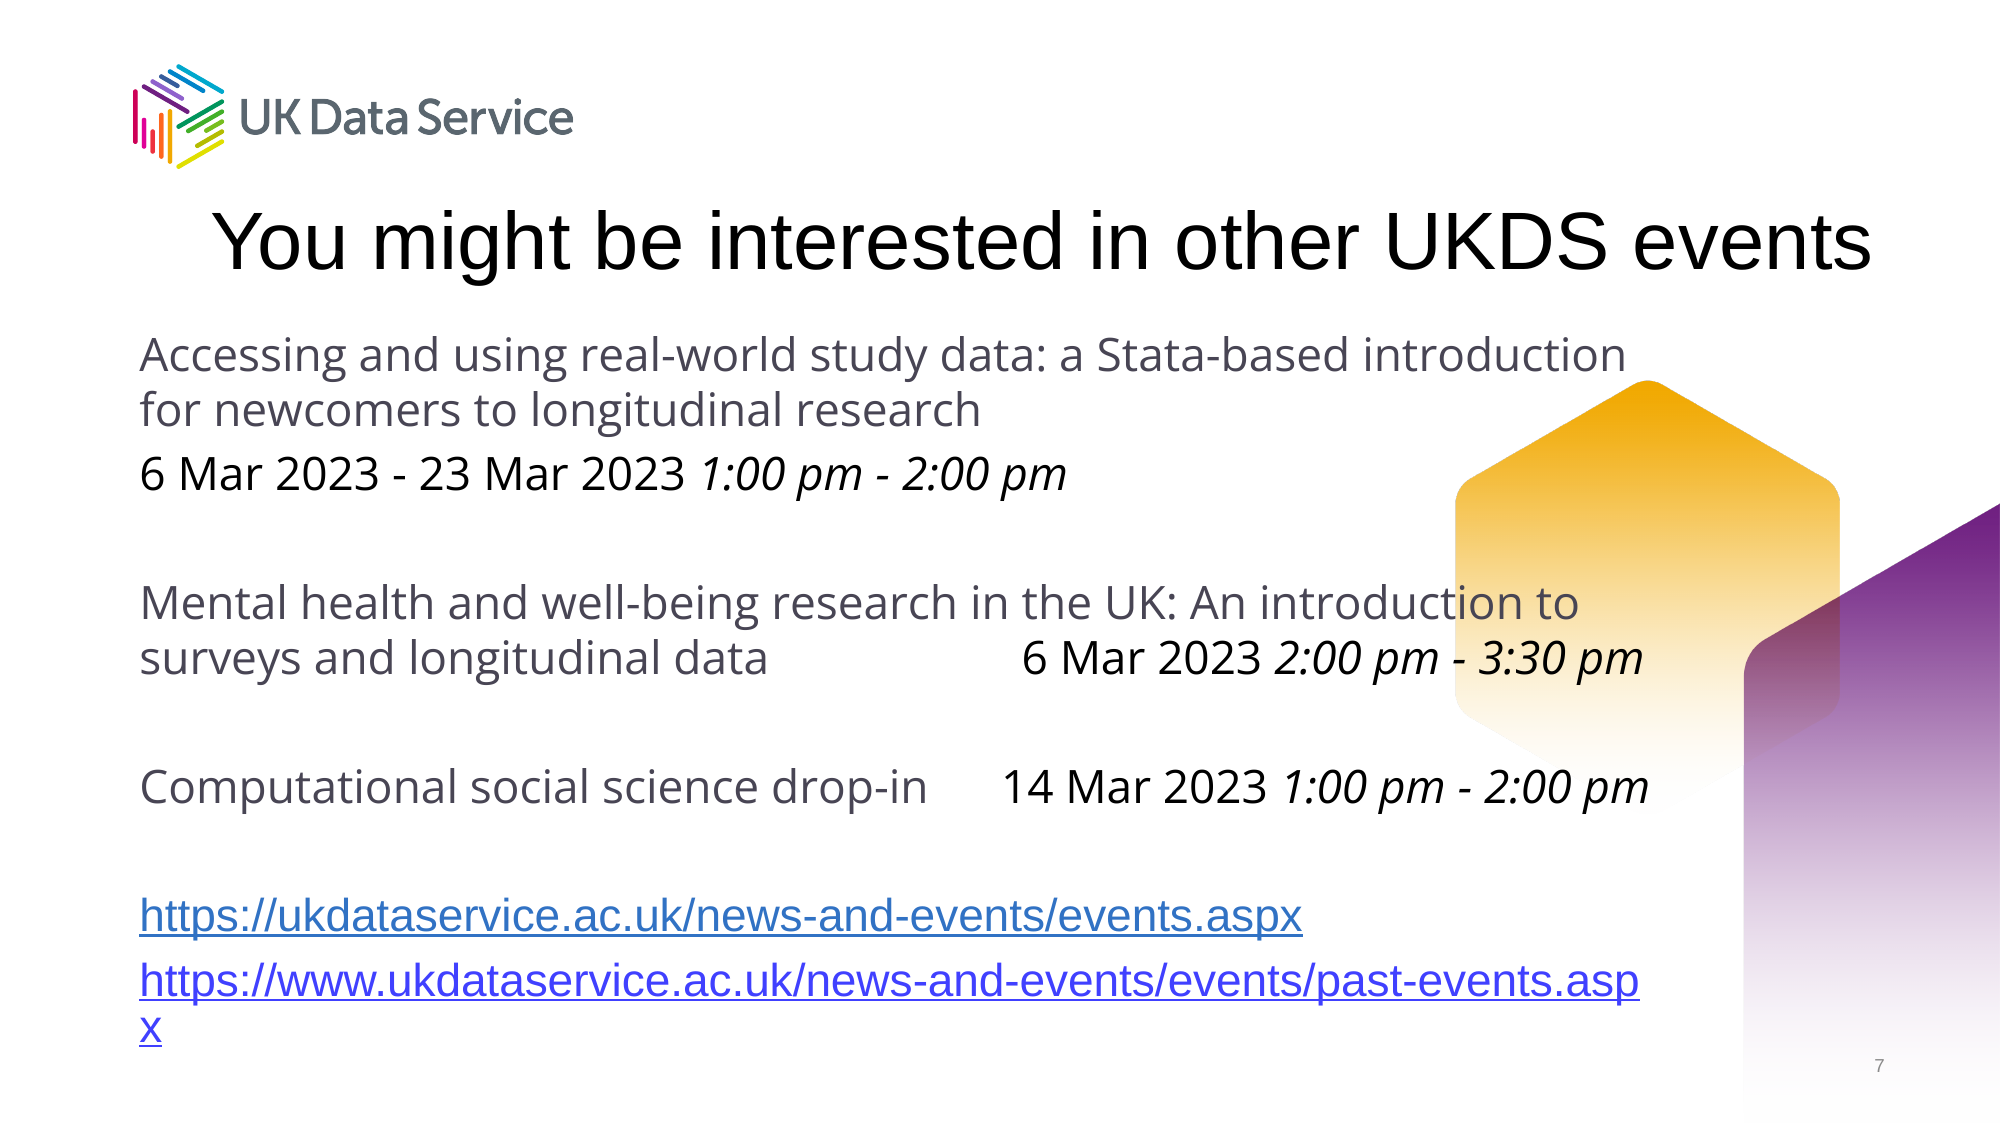

# You might be interested in other UKDS events
Accessing and using real-world study data: a Stata-based introduction for newcomers to longitudinal research
6 Mar 2023 - 23 Mar 2023 1:00 pm - 2:00 pm

Mental health and well-being research in the UK: An introduction to surveys and longitudinal data                     6 Mar 2023 2:00 pm - 3:30 pm

Computational social science drop-in      14 Mar 2023 1:00 pm - 2:00 pm

https://ukdataservice.ac.uk/news-and-events/events.aspx
https://www.ukdataservice.ac.uk/news-and-events/events/past-events.aspx
7